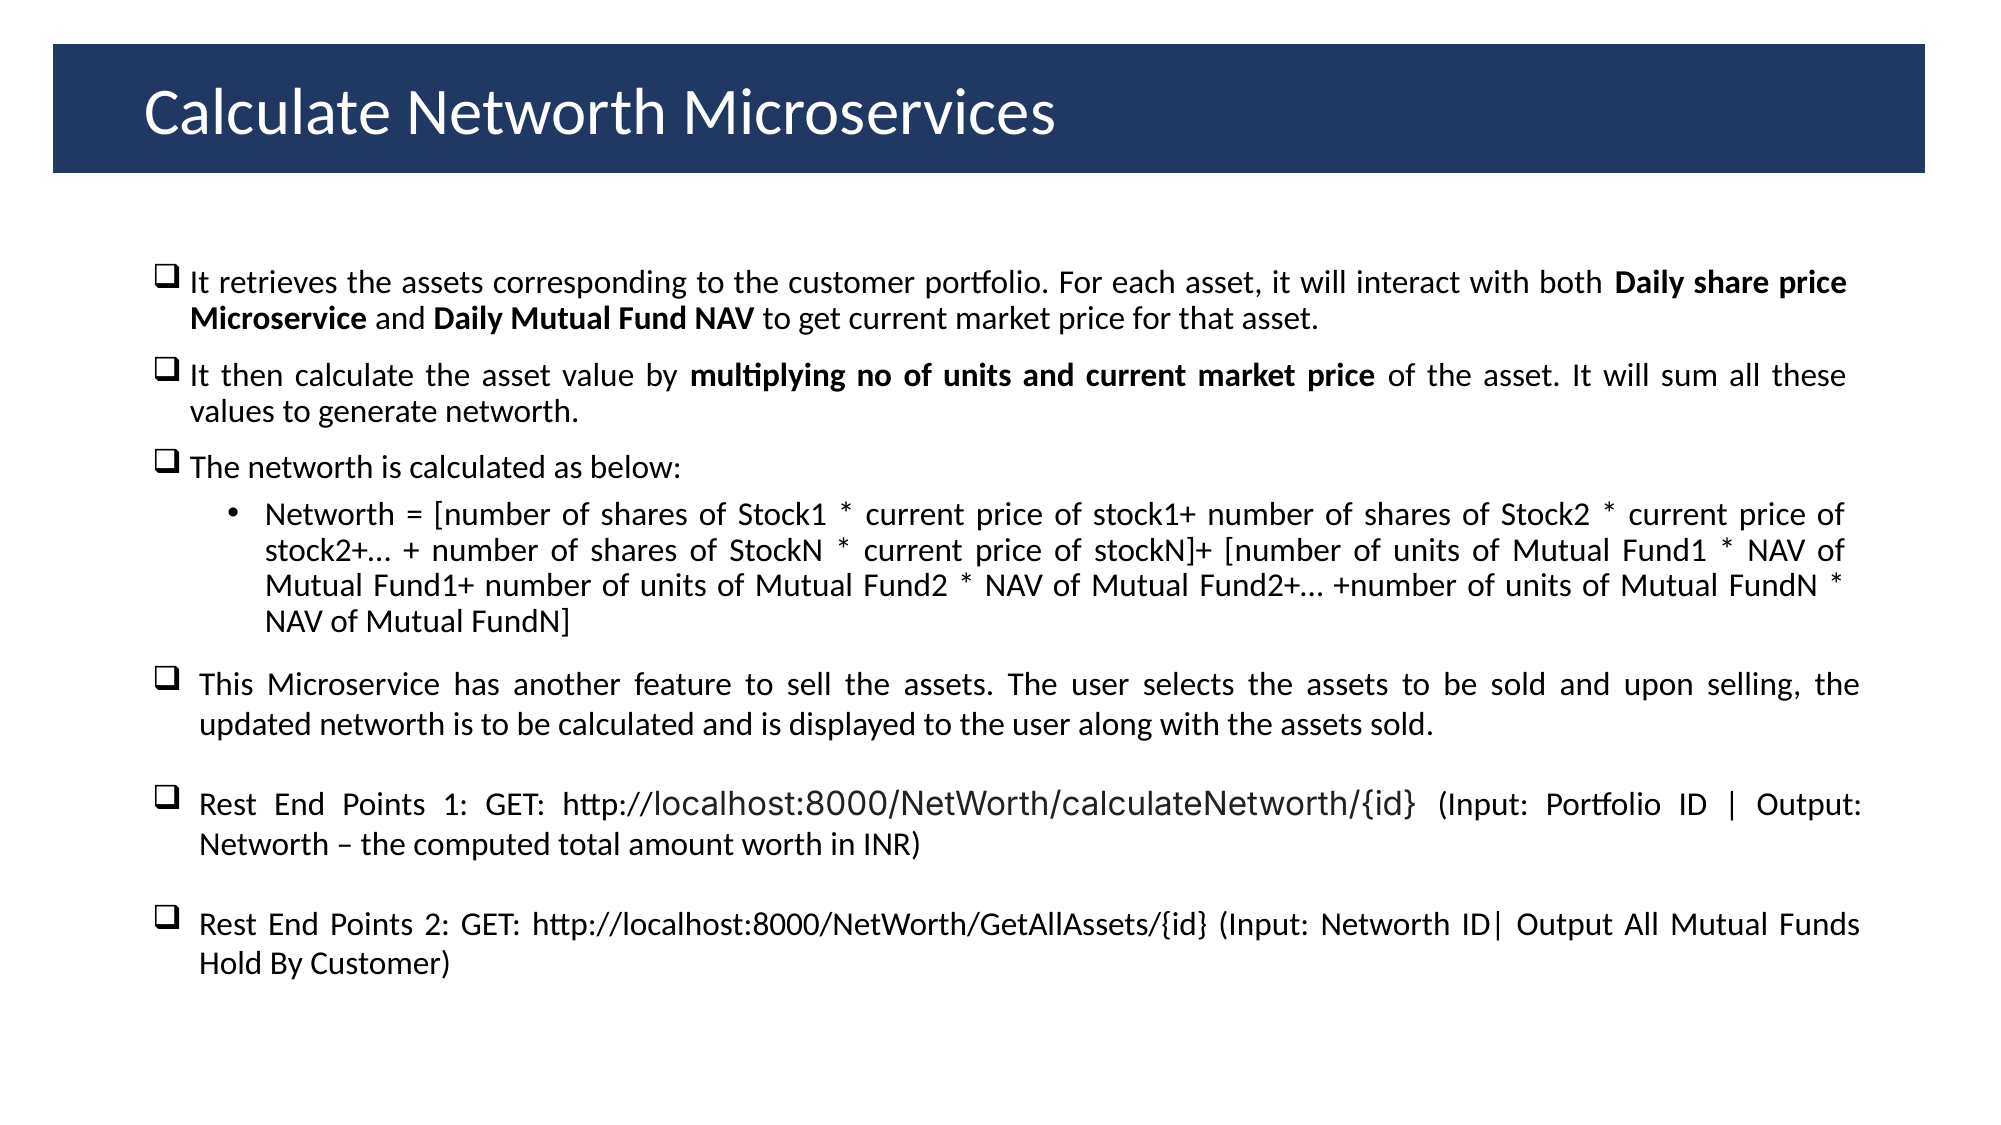

Calculate Networth Microservices
It retrieves the assets corresponding to the customer portfolio. For each asset, it will interact with both Daily share price Microservice and Daily Mutual Fund NAV to get current market price for that asset.
It then calculate the asset value by multiplying no of units and current market price of the asset. It will sum all these values to generate networth.
The networth is calculated as below:
Networth = [number of shares of Stock1 * current price of stock1+ number of shares of Stock2 * current price of stock2+… + number of shares of StockN * current price of stockN]+ [number of units of Mutual Fund1 * NAV of Mutual Fund1+ number of units of Mutual Fund2 * NAV of Mutual Fund2+… +number of units of Mutual FundN * NAV of Mutual FundN]

This Microservice has another feature to sell the assets. The user selects the assets to be sold and upon selling, the updated networth is to be calculated and is displayed to the user along with the assets sold.

Rest End Points 1: GET: http://localhost:8000/NetWorth/calculateNetworth/{id} (Input: Portfolio ID | Output: Networth – the computed total amount worth in INR)

Rest End Points 2: GET: http://localhost:8000/NetWorth/GetAllAssets/{id} (Input: Networth ID| Output All Mutual Funds Hold By Customer)